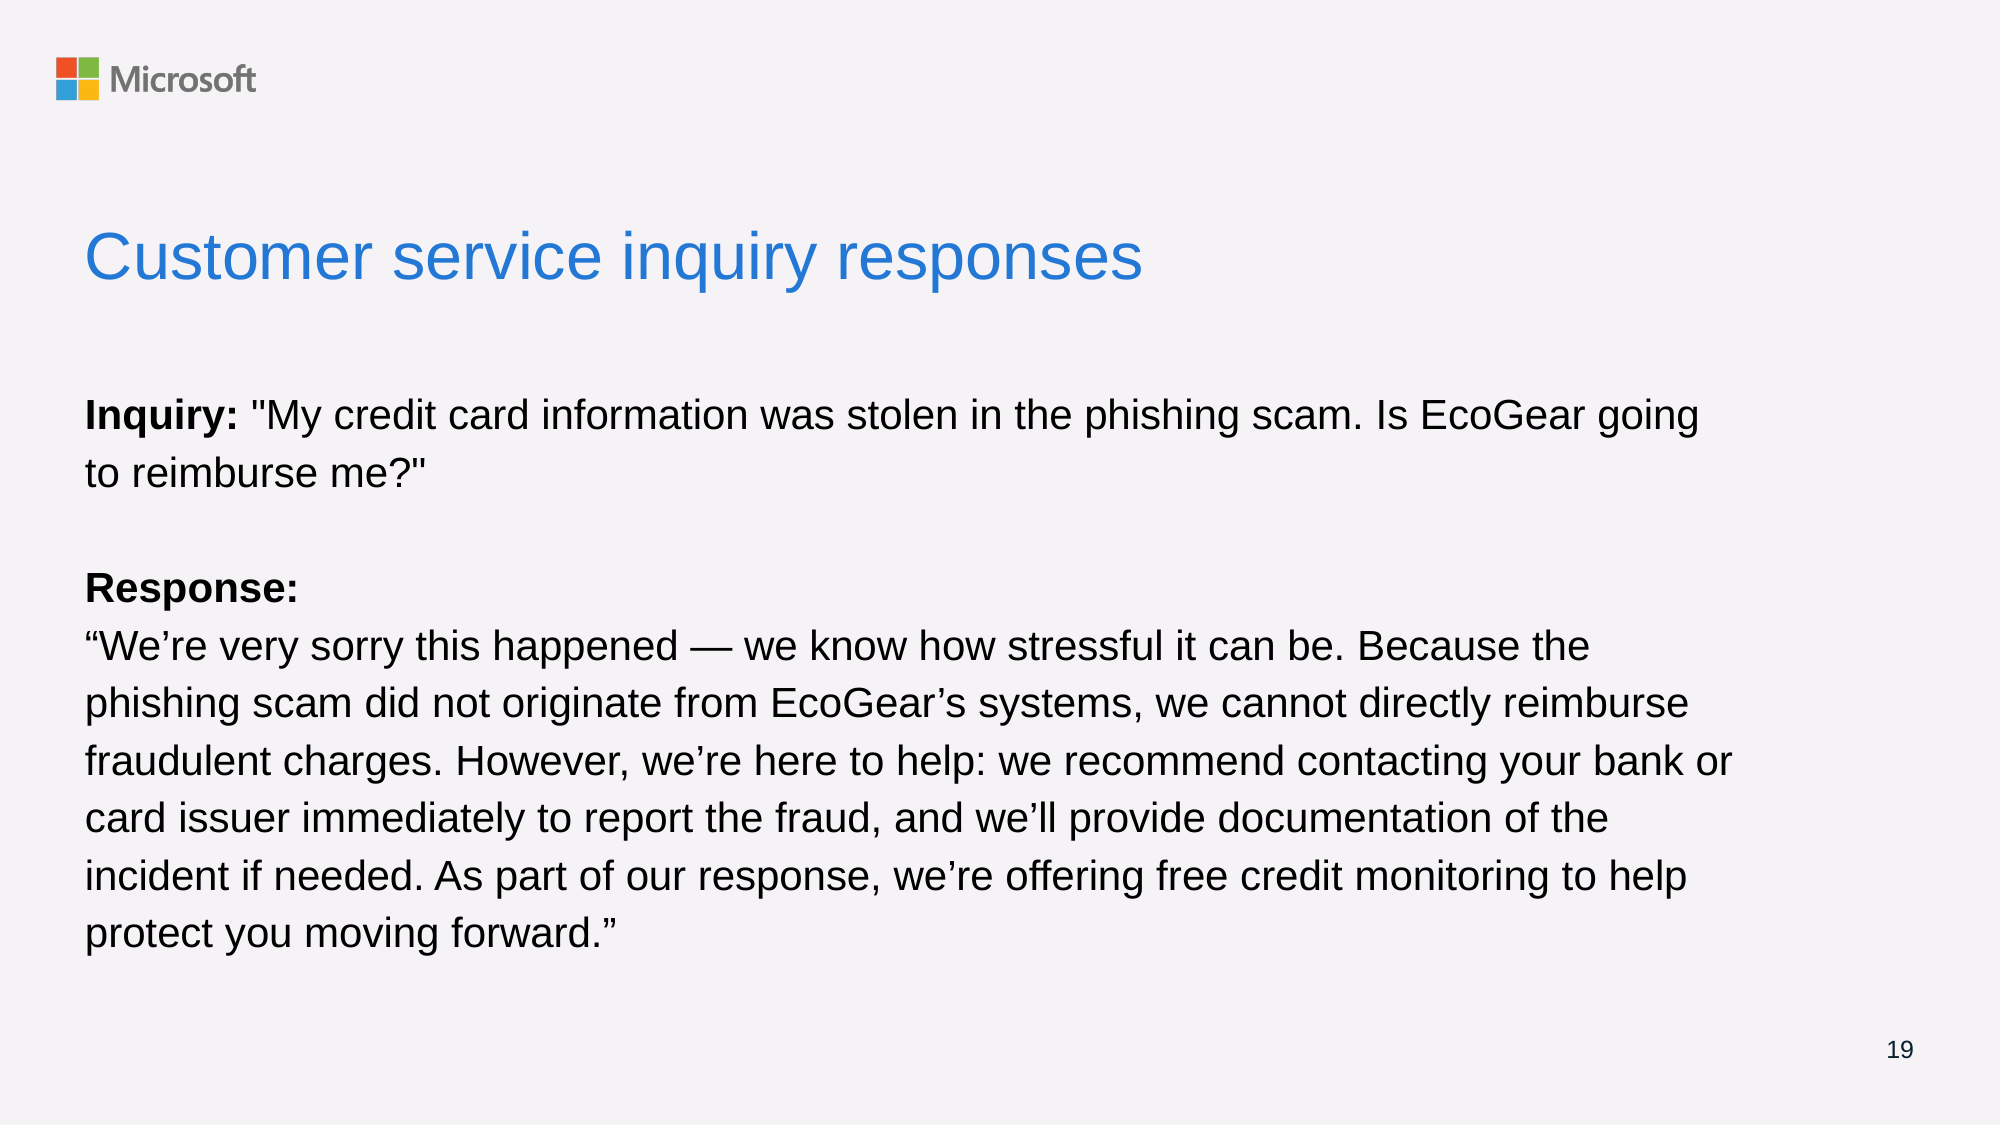

# Customer service inquiry responses
Inquiry: "My credit card information was stolen in the phishing scam. Is EcoGear going to reimburse me?"

Response:
“We’re very sorry this happened — we know how stressful it can be. Because the phishing scam did not originate from EcoGear’s systems, we cannot directly reimburse fraudulent charges. However, we’re here to help: we recommend contacting your bank or card issuer immediately to report the fraud, and we’ll provide documentation of the incident if needed. As part of our response, we’re offering free credit monitoring to help protect you moving forward.”

19